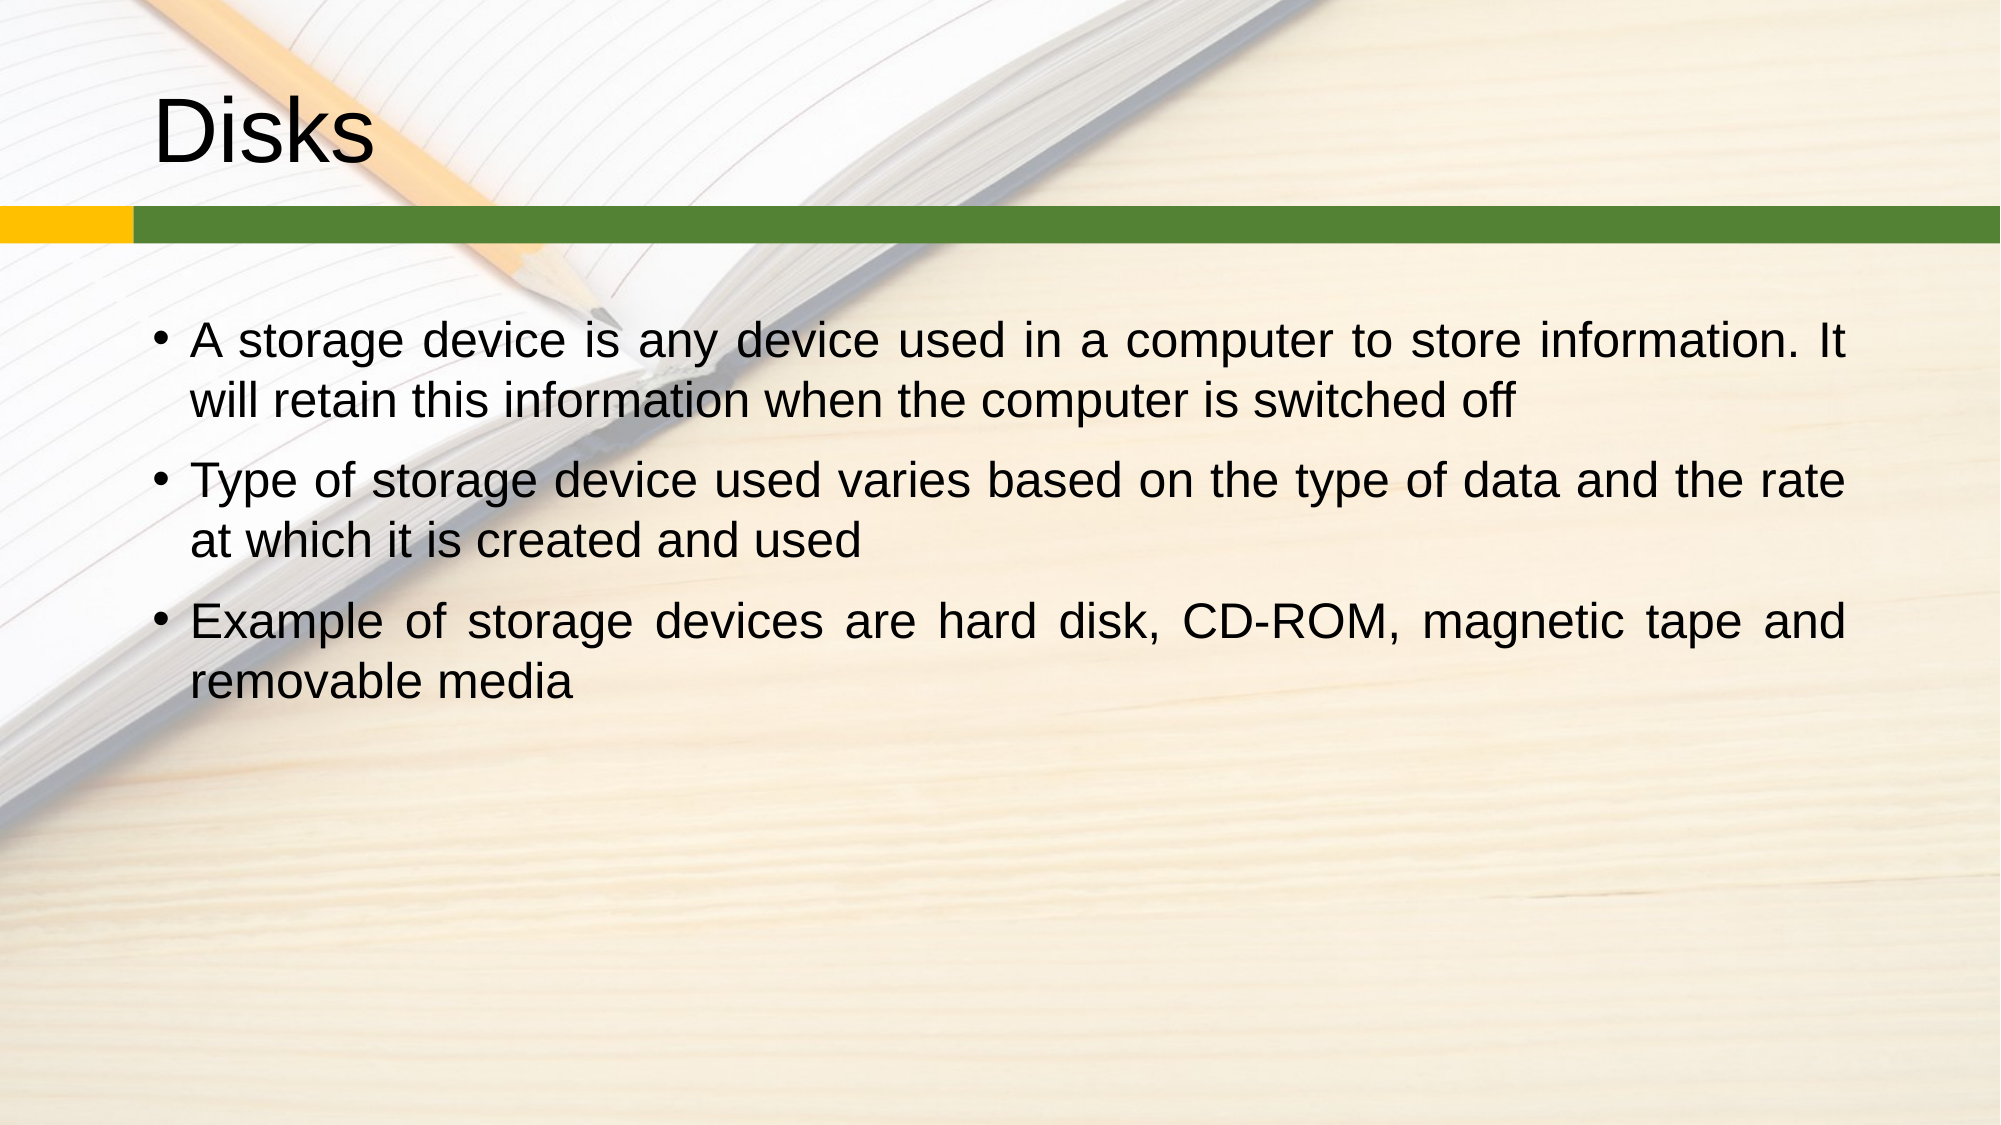

# Disks
A storage device is any device used in a computer to store information. It will retain this information when the computer is switched off
Type of storage device used varies based on the type of data and the rate at which it is created and used
Example of storage devices are hard disk, CD-ROM, magnetic tape and removable media